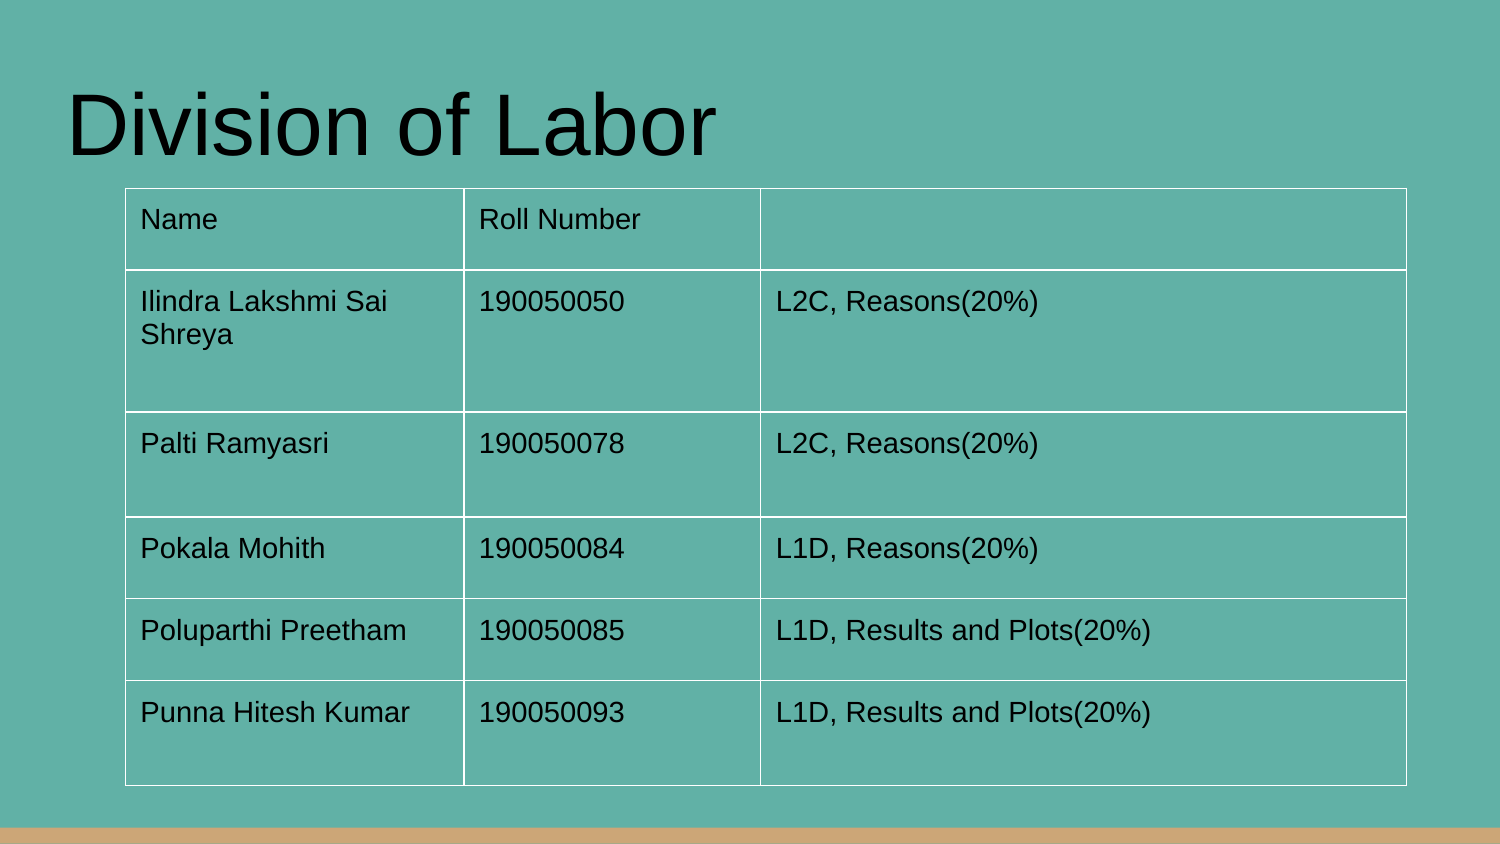

# Division of Labor
| Name | Roll Number |  |
| --- | --- | --- |
| Ilindra Lakshmi Sai Shreya | 190050050 | L2C, Reasons(20%) |
| Palti Ramyasri | 190050078 | L2C, Reasons(20%) |
| Pokala Mohith | 190050084 | L1D, Reasons(20%) |
| Poluparthi Preetham | 190050085 | L1D, Results and Plots(20%) |
| Punna Hitesh Kumar | 190050093 | L1D, Results and Plots(20%) |